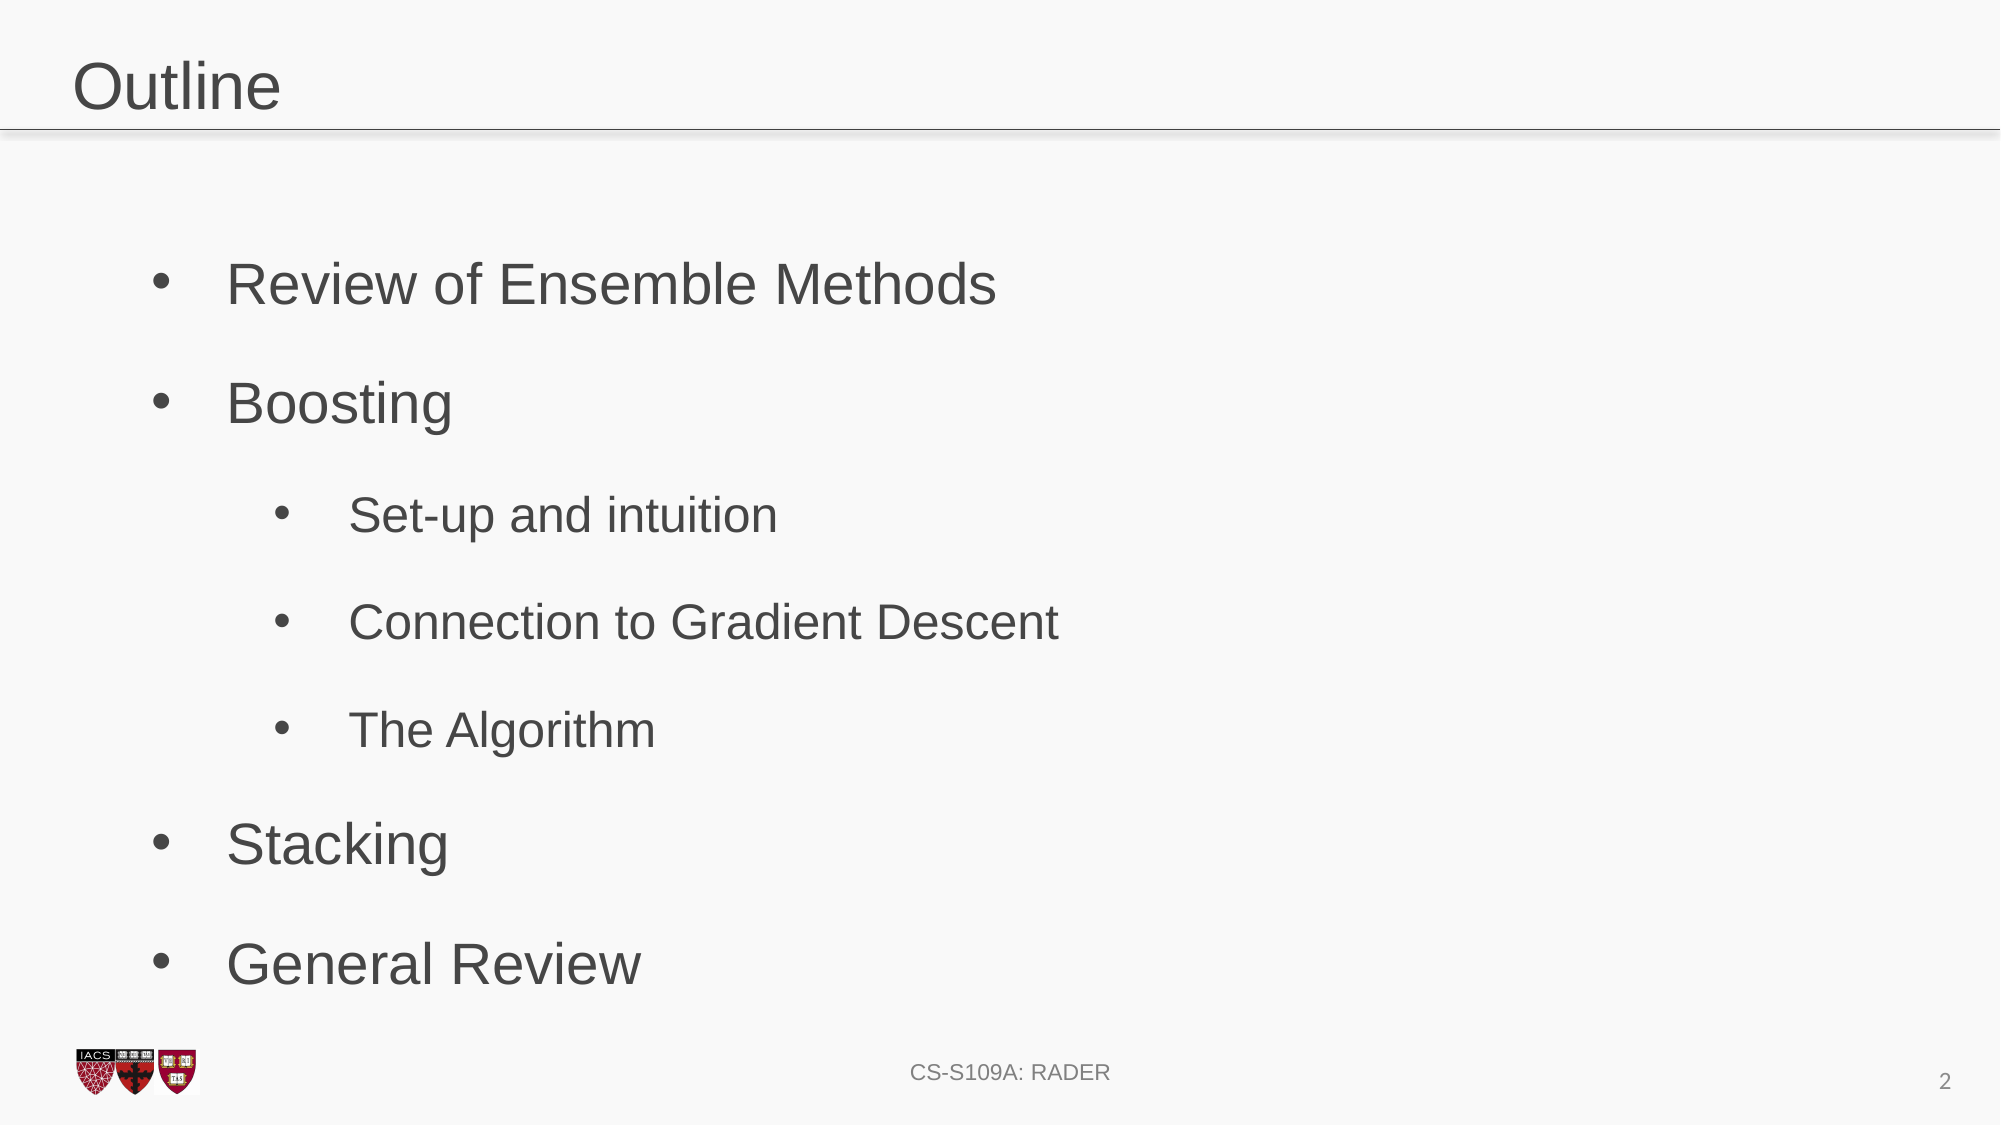

# Outline
Review of Ensemble Methods
Boosting
Set-up and intuition
Connection to Gradient Descent
The Algorithm
Stacking
General Review

2